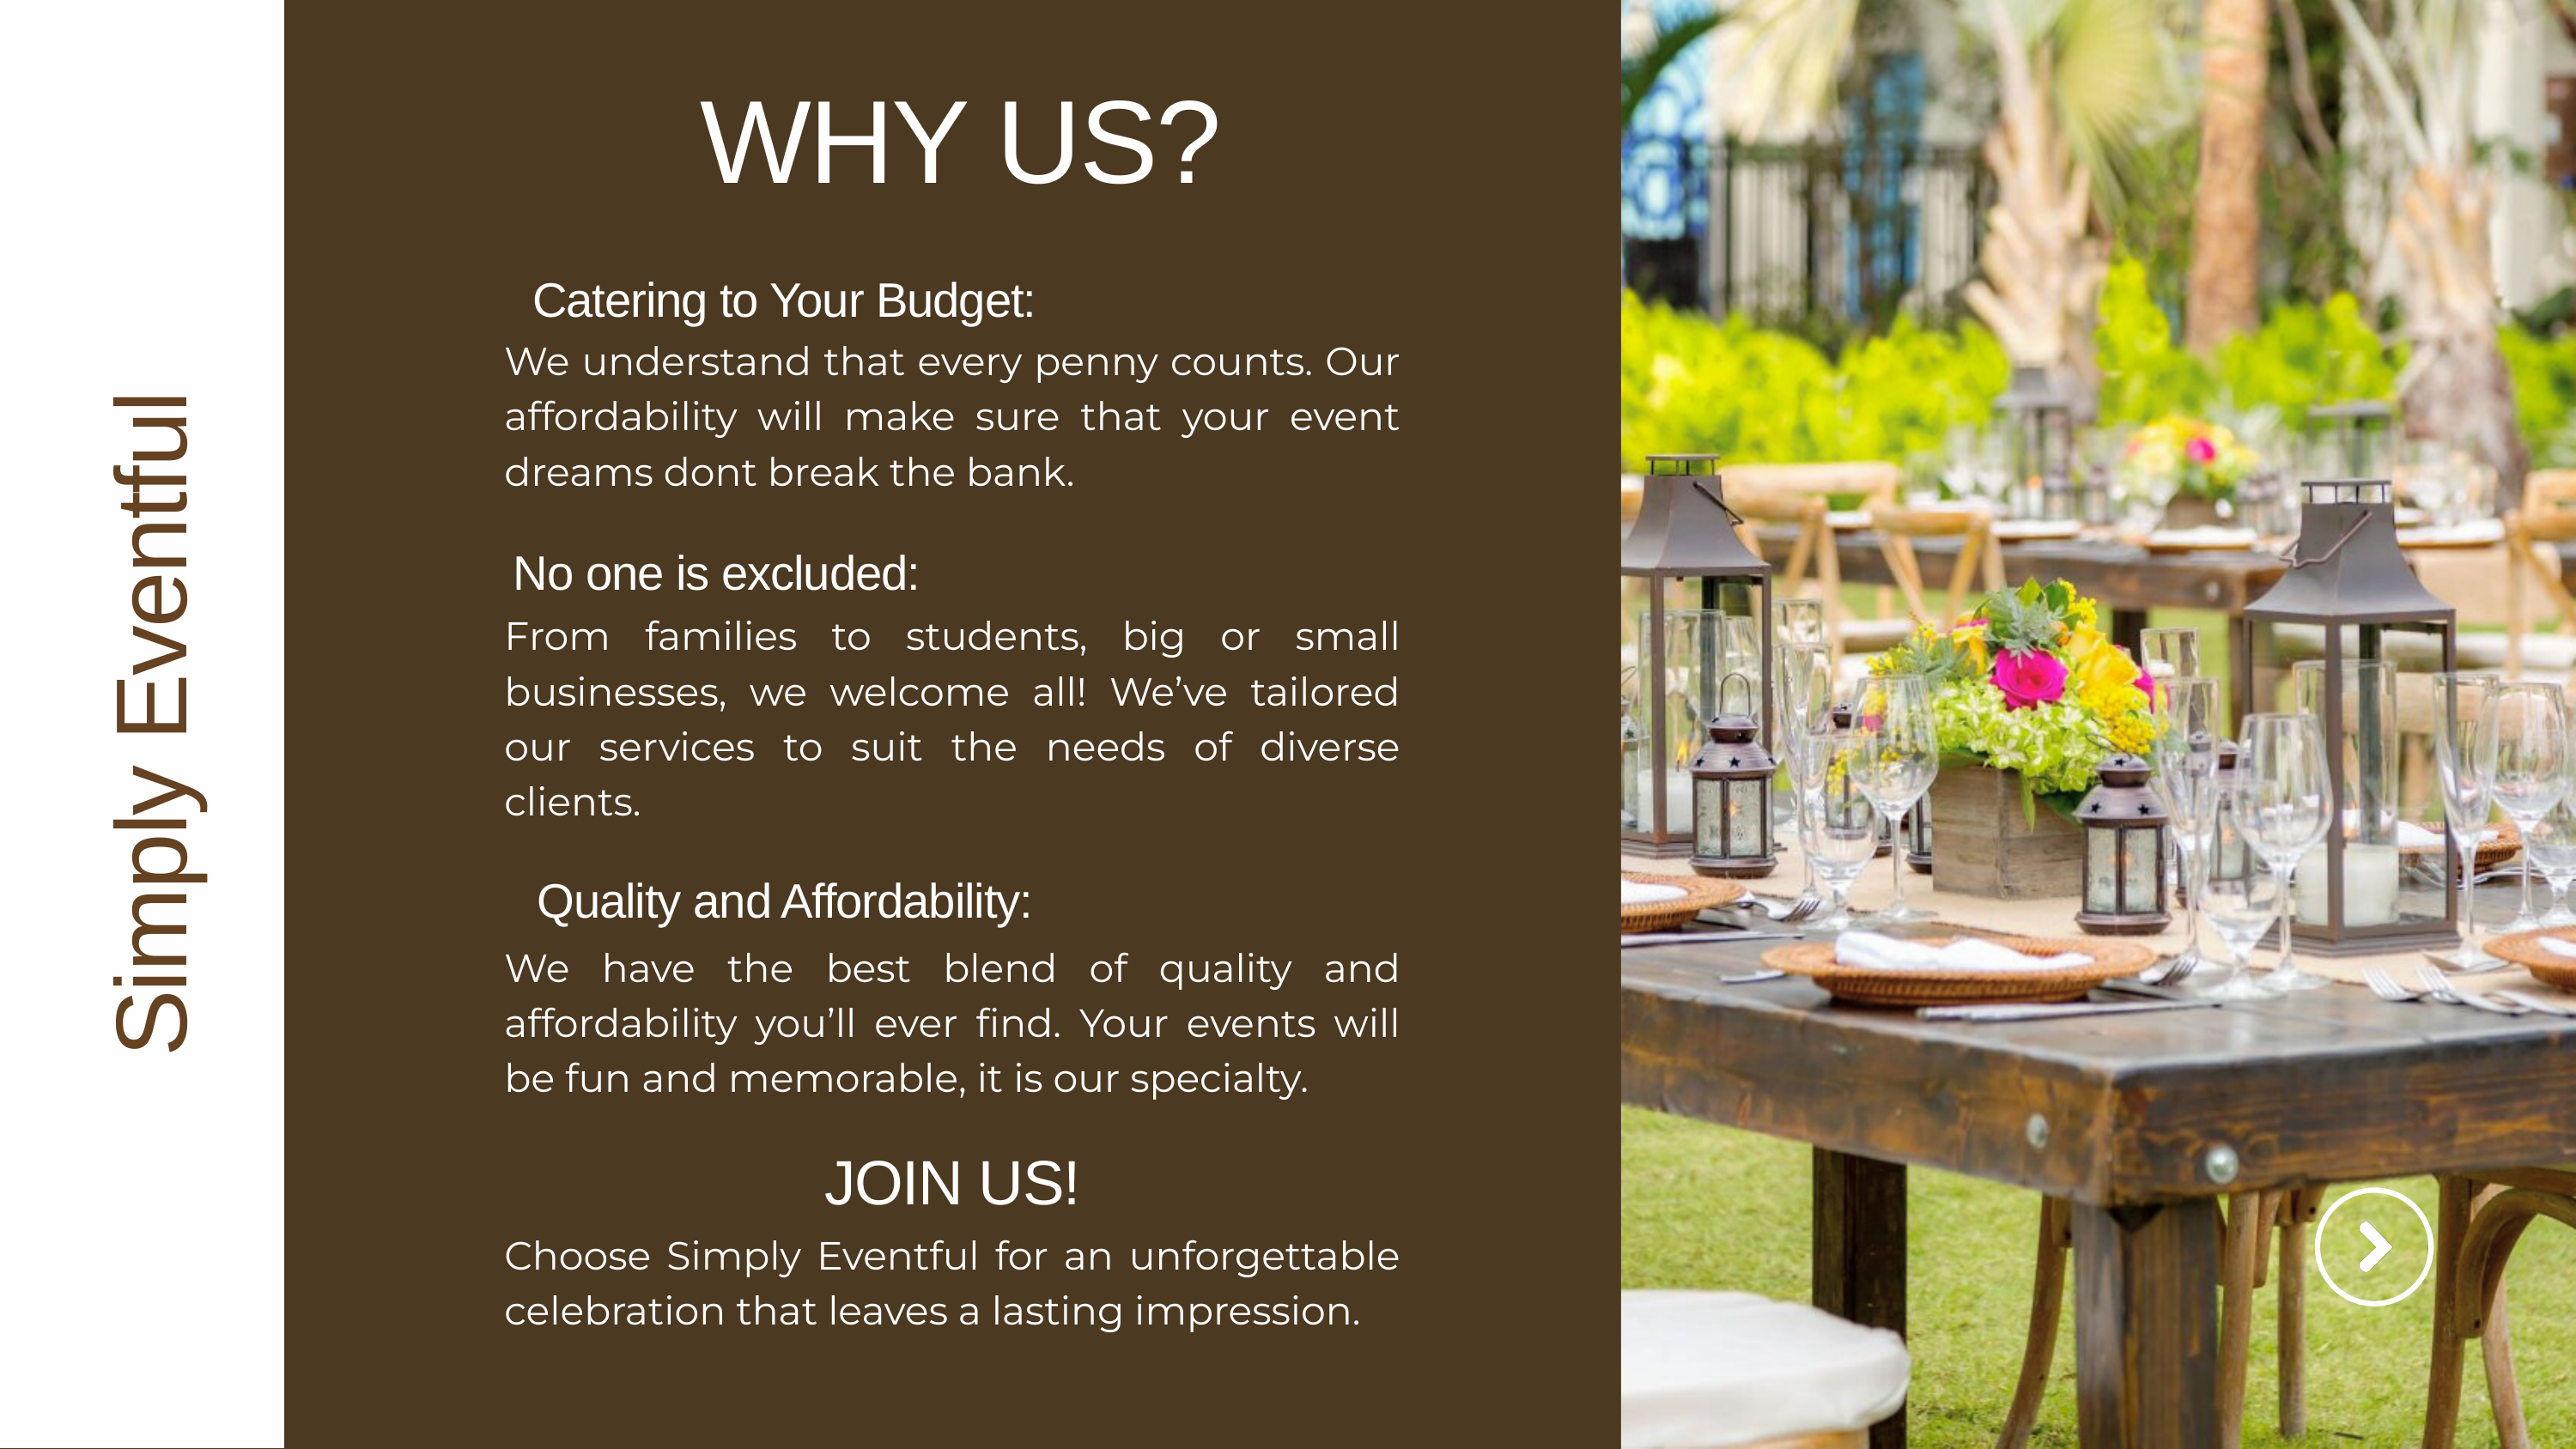

WHY US?
Catering to Your Budget:
We understand that every penny counts. Our affordability will make sure that your event dreams dont break the bank.
No one is excluded:
From families to students, big or small businesses, we welcome all! We’ve tailored our services to suit the needs of diverse clients.
Simply Eventful
Quality and Affordability:
We have the best blend of quality and affordability you’ll ever find. Your events will be fun and memorable, it is our specialty.
JOIN US!

Choose Simply Eventful for an unforgettable celebration that leaves a lasting impression.